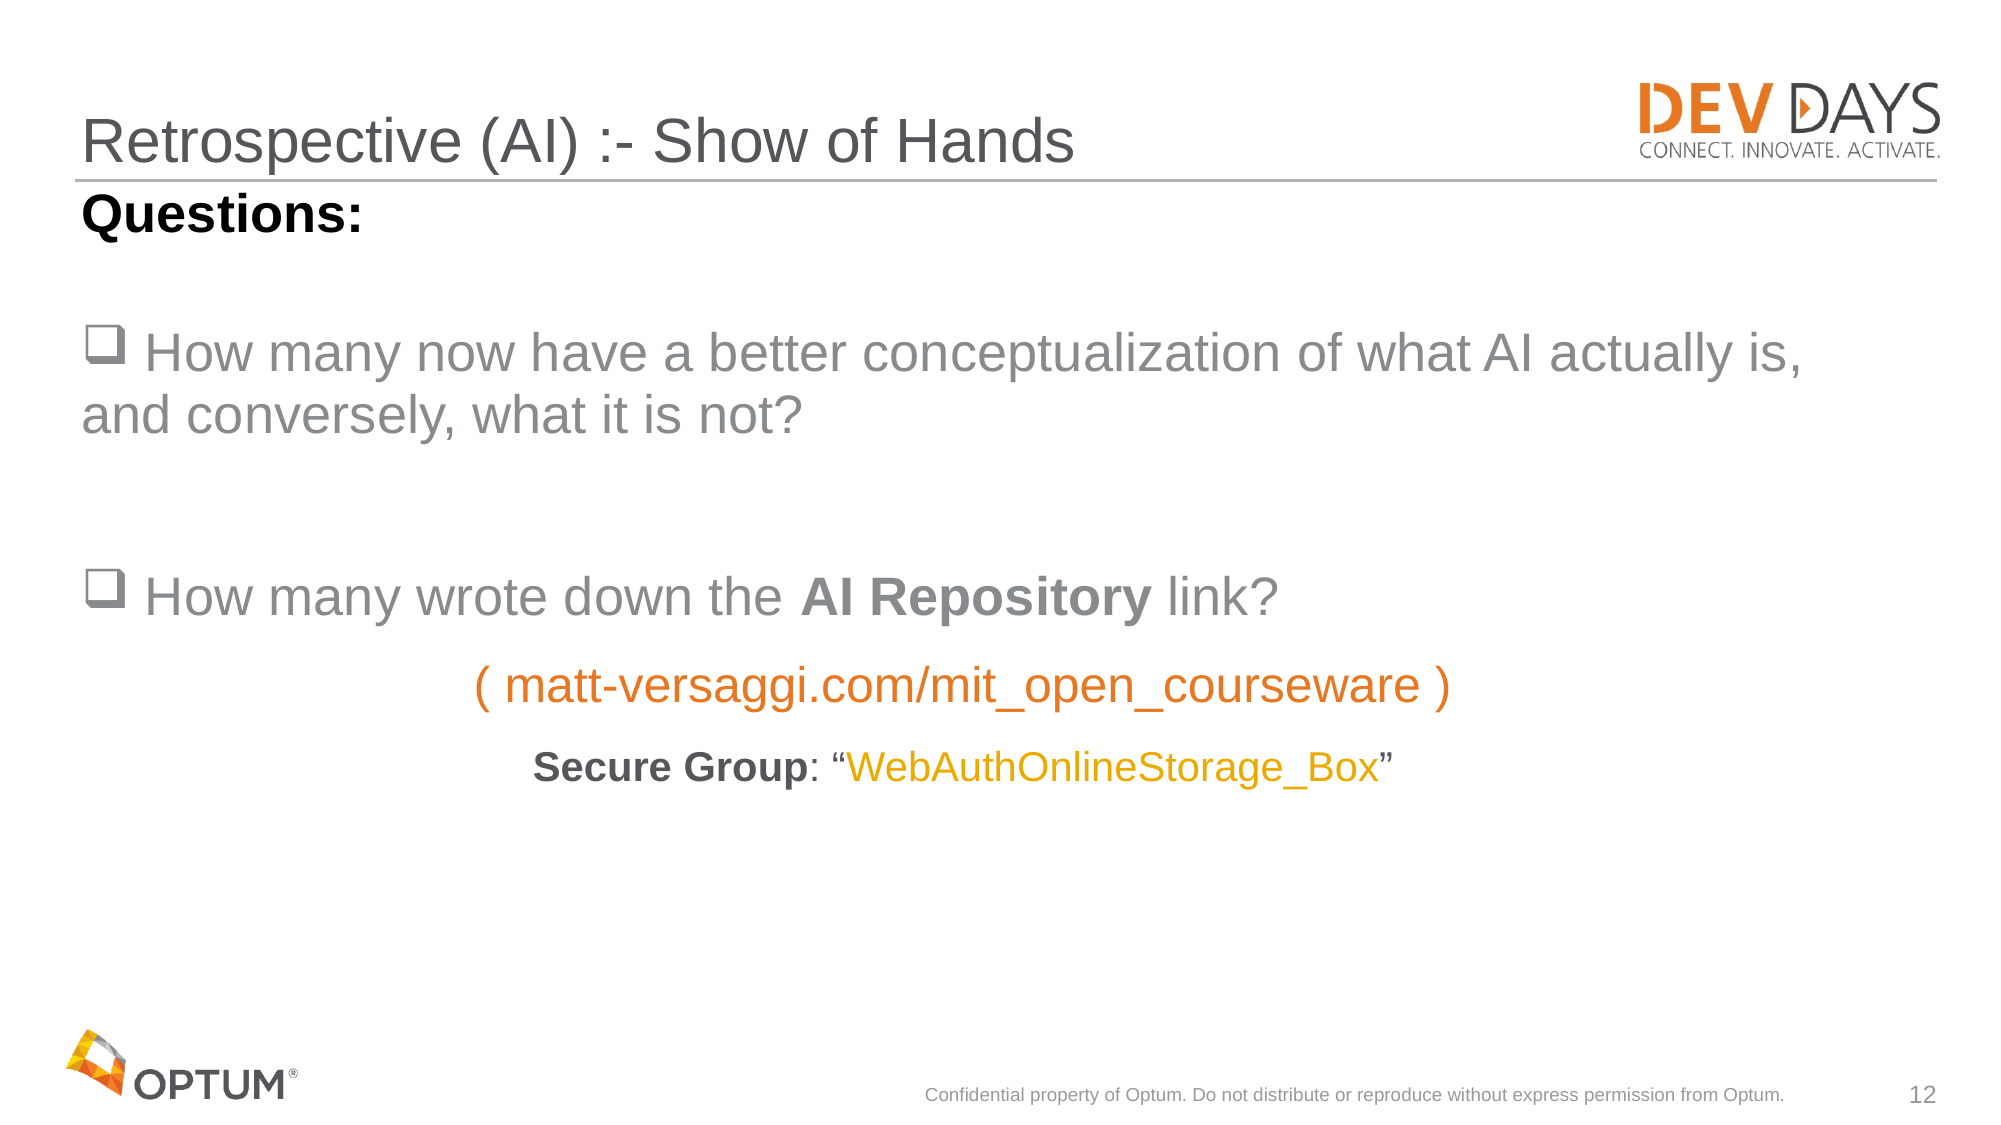

# Retrospective (AI) :- Show of Hands
Questions:

 How many now have a better conceptualization of what AI actually is, and conversely, what it is not?

 How many wrote down the AI Repository link?
( matt-versaggi.com/mit_open_courseware )
Secure Group: “WebAuthOnlineStorage_Box”

Confidential property of Optum. Do not distribute or reproduce without express permission from Optum.
12